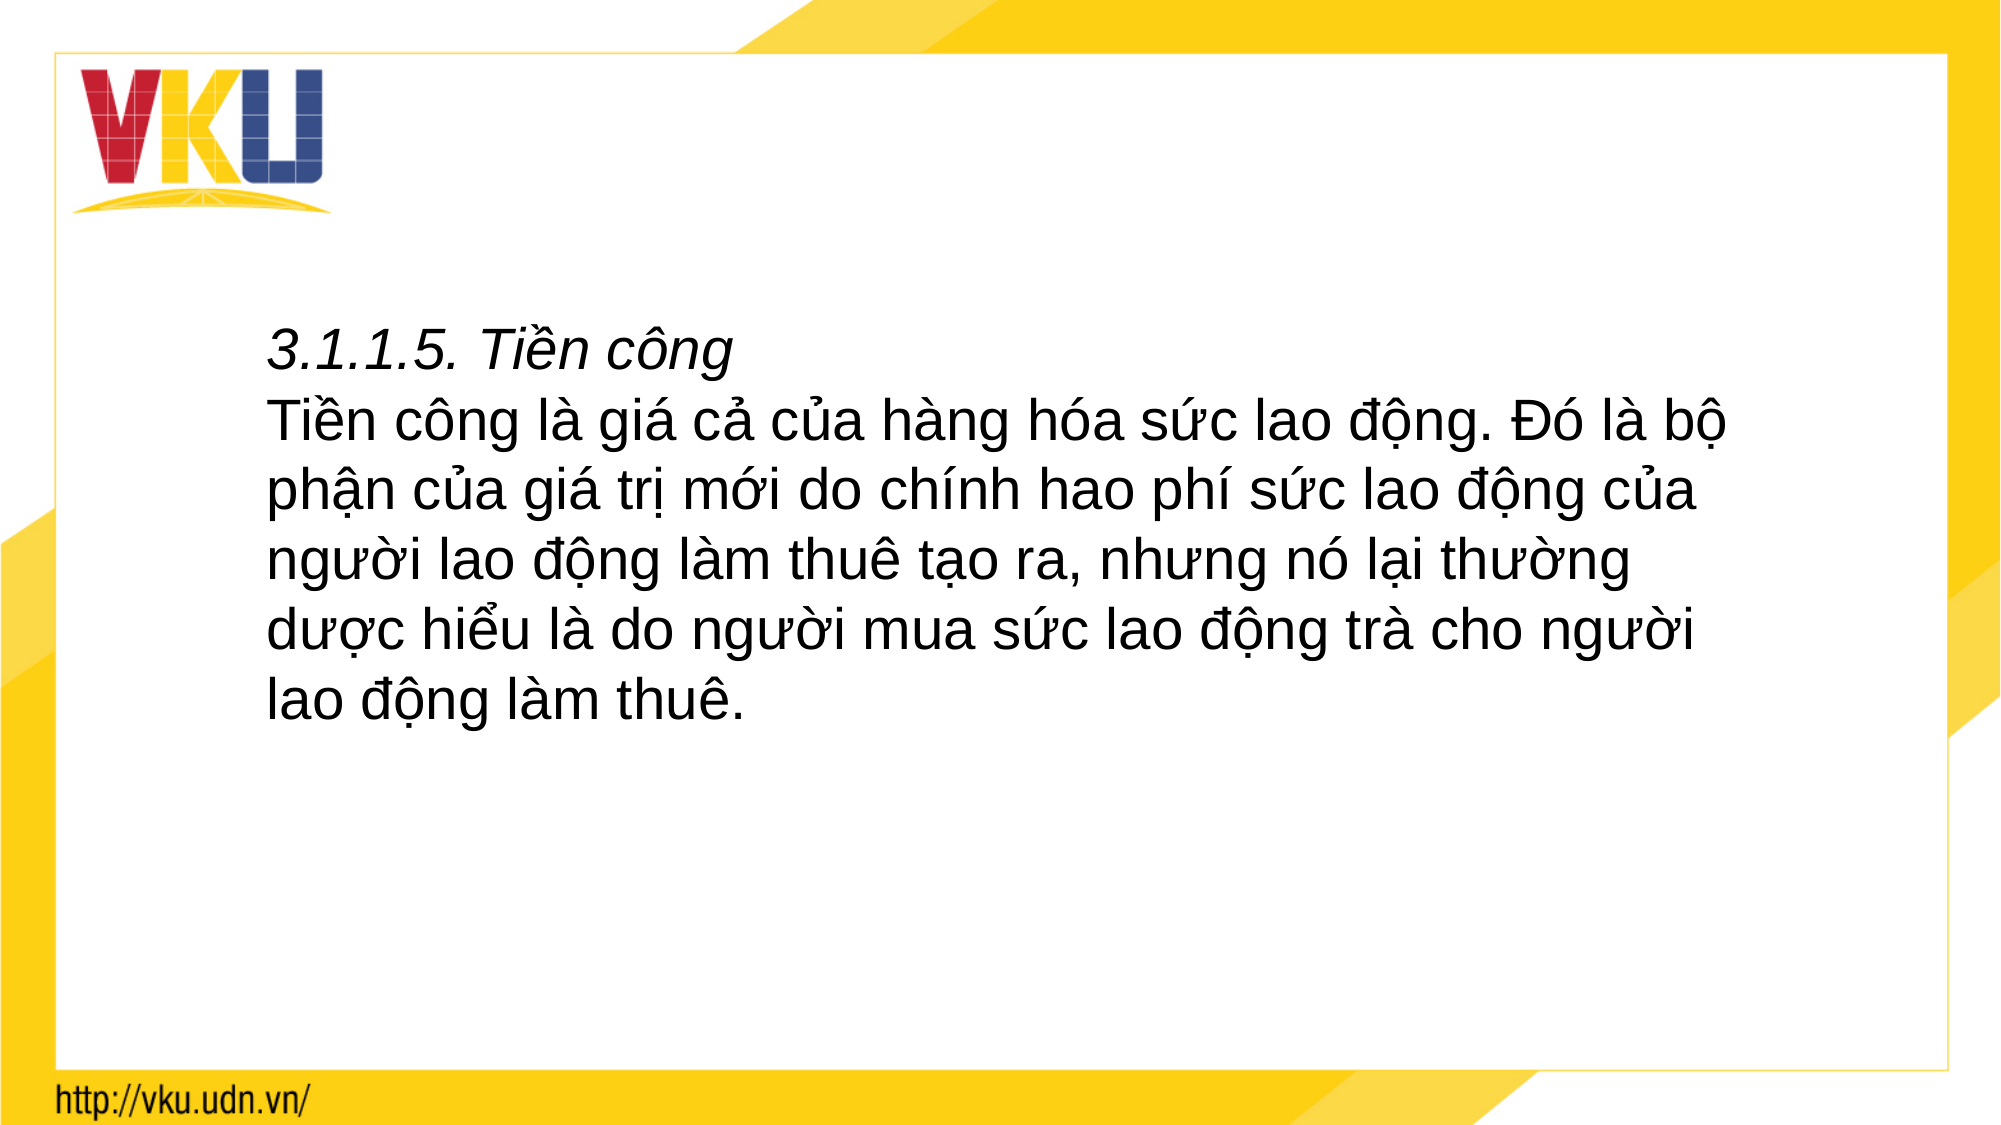

3.1.1.5. Tiền công
Tiền công là giá cả của hàng hóa sức lao động. Đó là bộ phận của giá trị mới do chính hao phí sức lao động của người lao động làm thuê tạo ra, nhưng nó lại thường dược hiểu là do người mua sức lao động trà cho người lao động làm thuê.